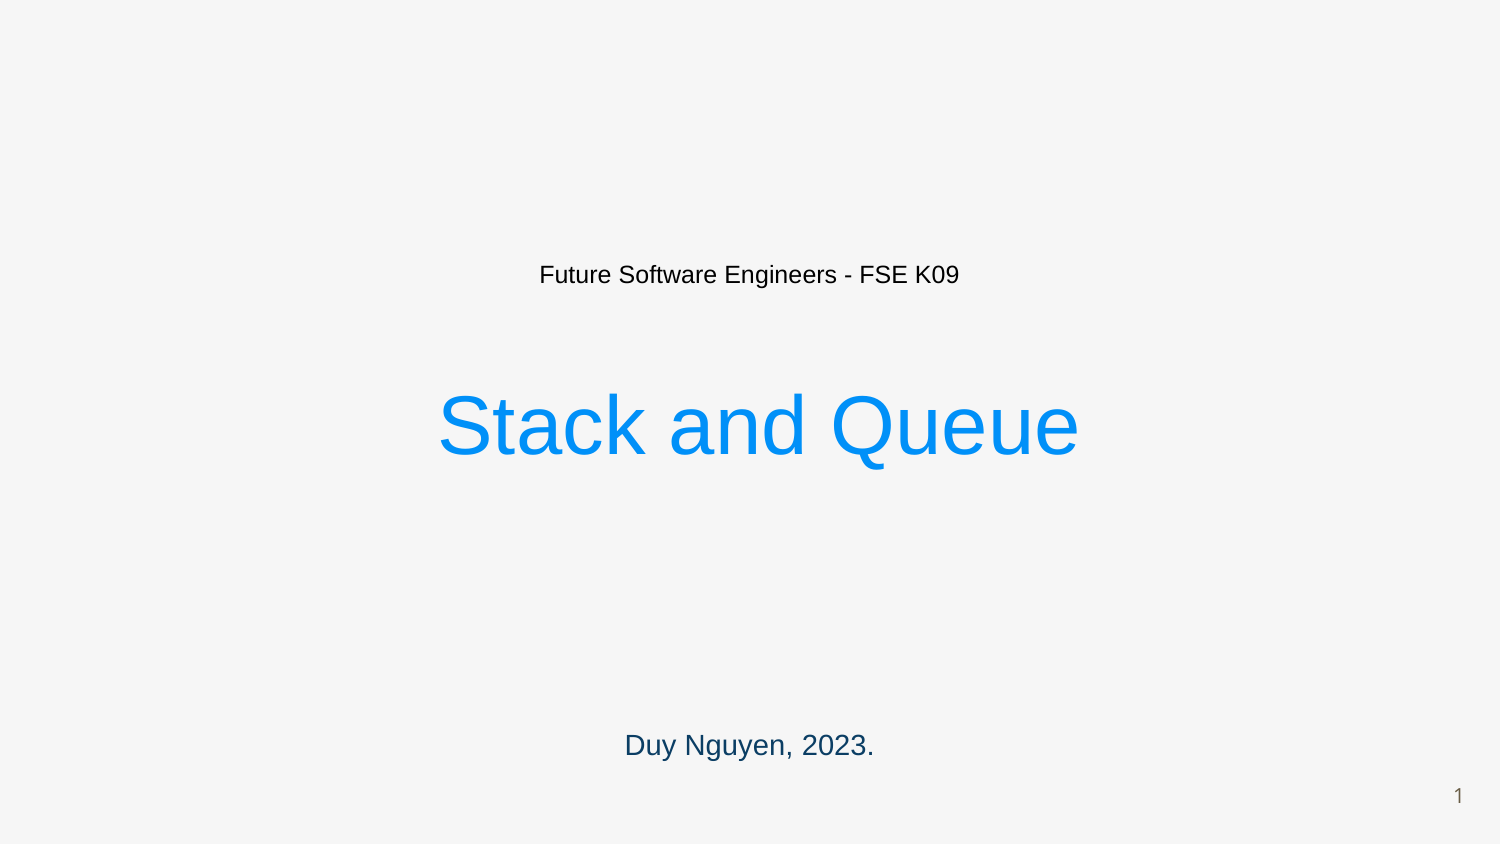

Future Software Engineers - FSE K09
Stack and Queue

Duy Nguyen, 2023.
1